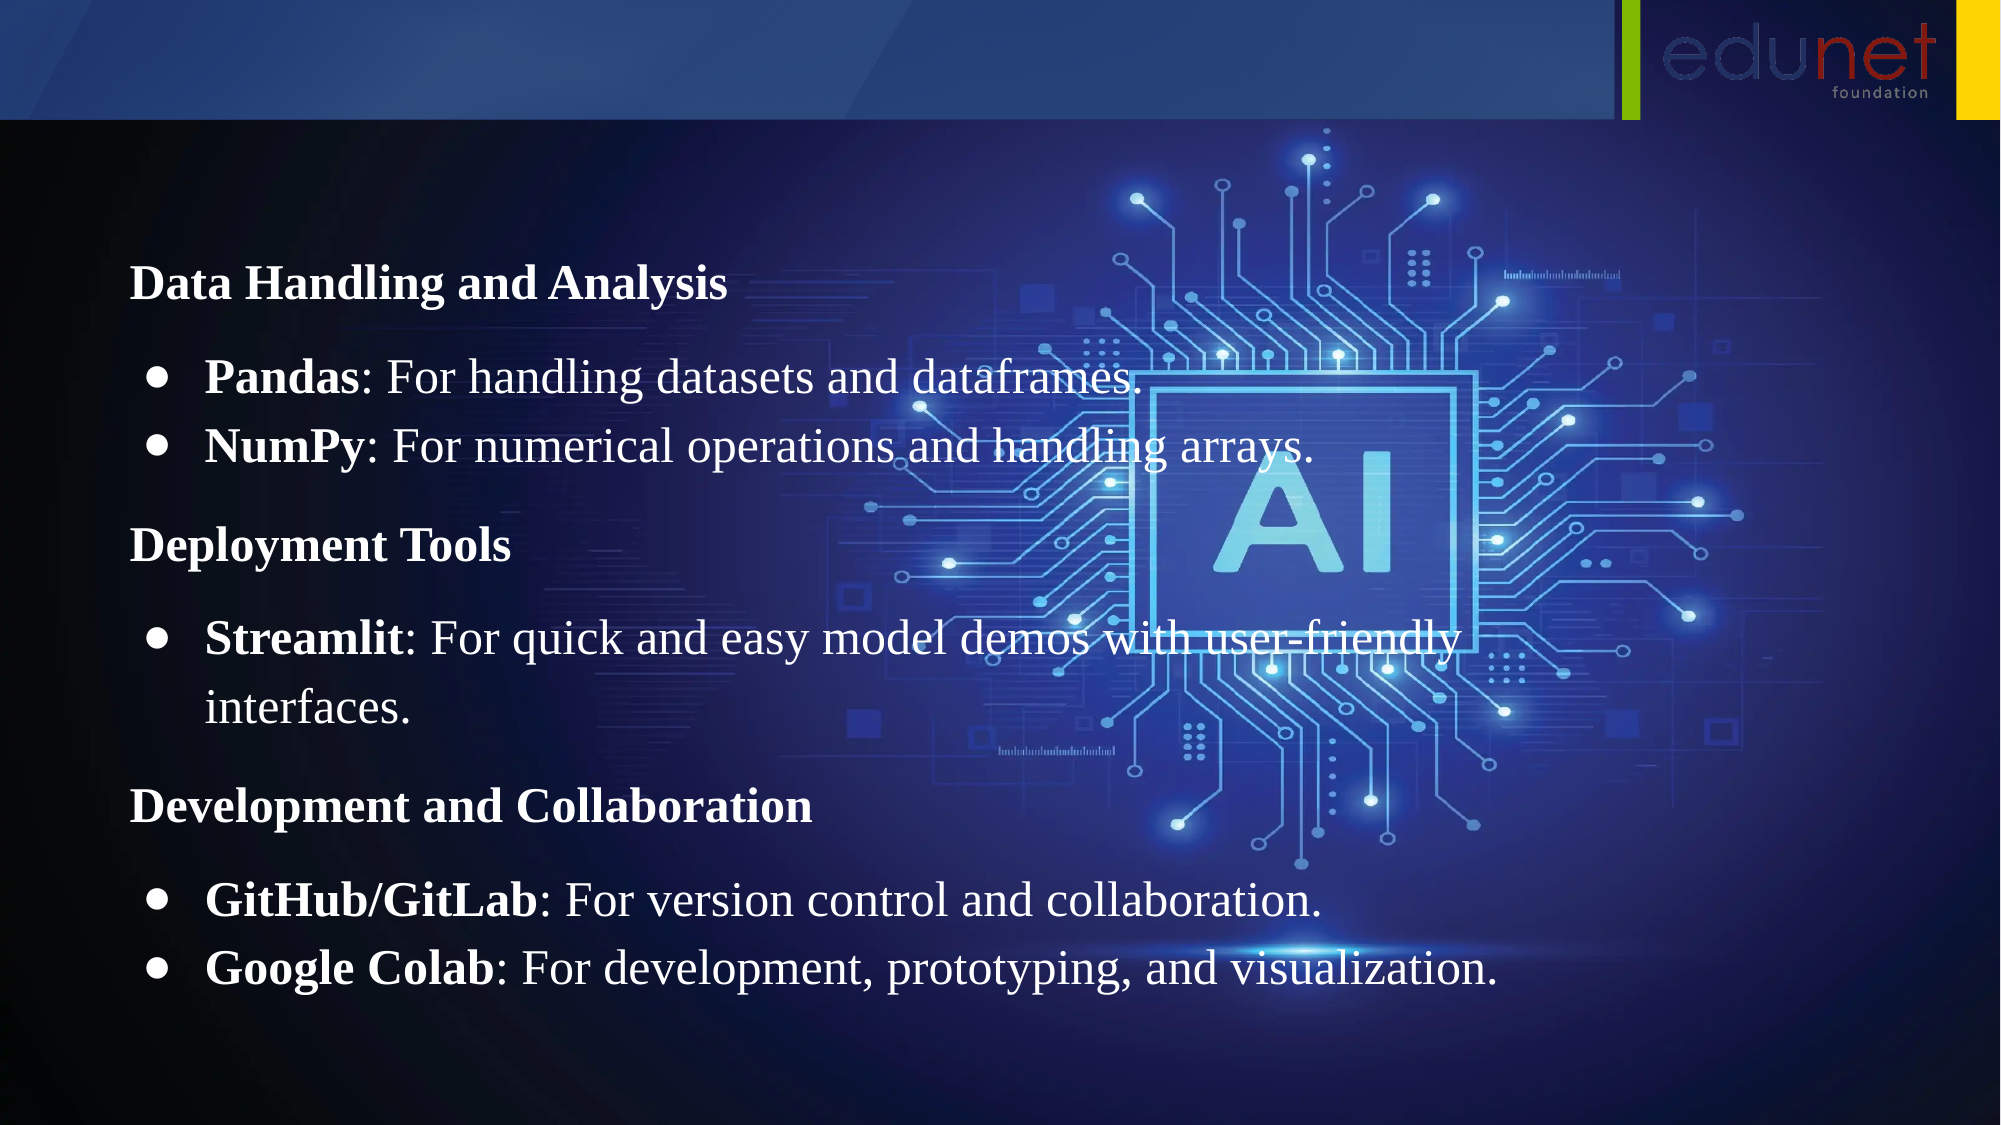

Data Handling and Analysis
Pandas: For handling datasets and dataframes.
NumPy: For numerical operations and handling arrays.
Deployment Tools
Streamlit: For quick and easy model demos with user-friendly interfaces.
Development and Collaboration
GitHub/GitLab: For version control and collaboration.
Google Colab: For development, prototyping, and visualization.